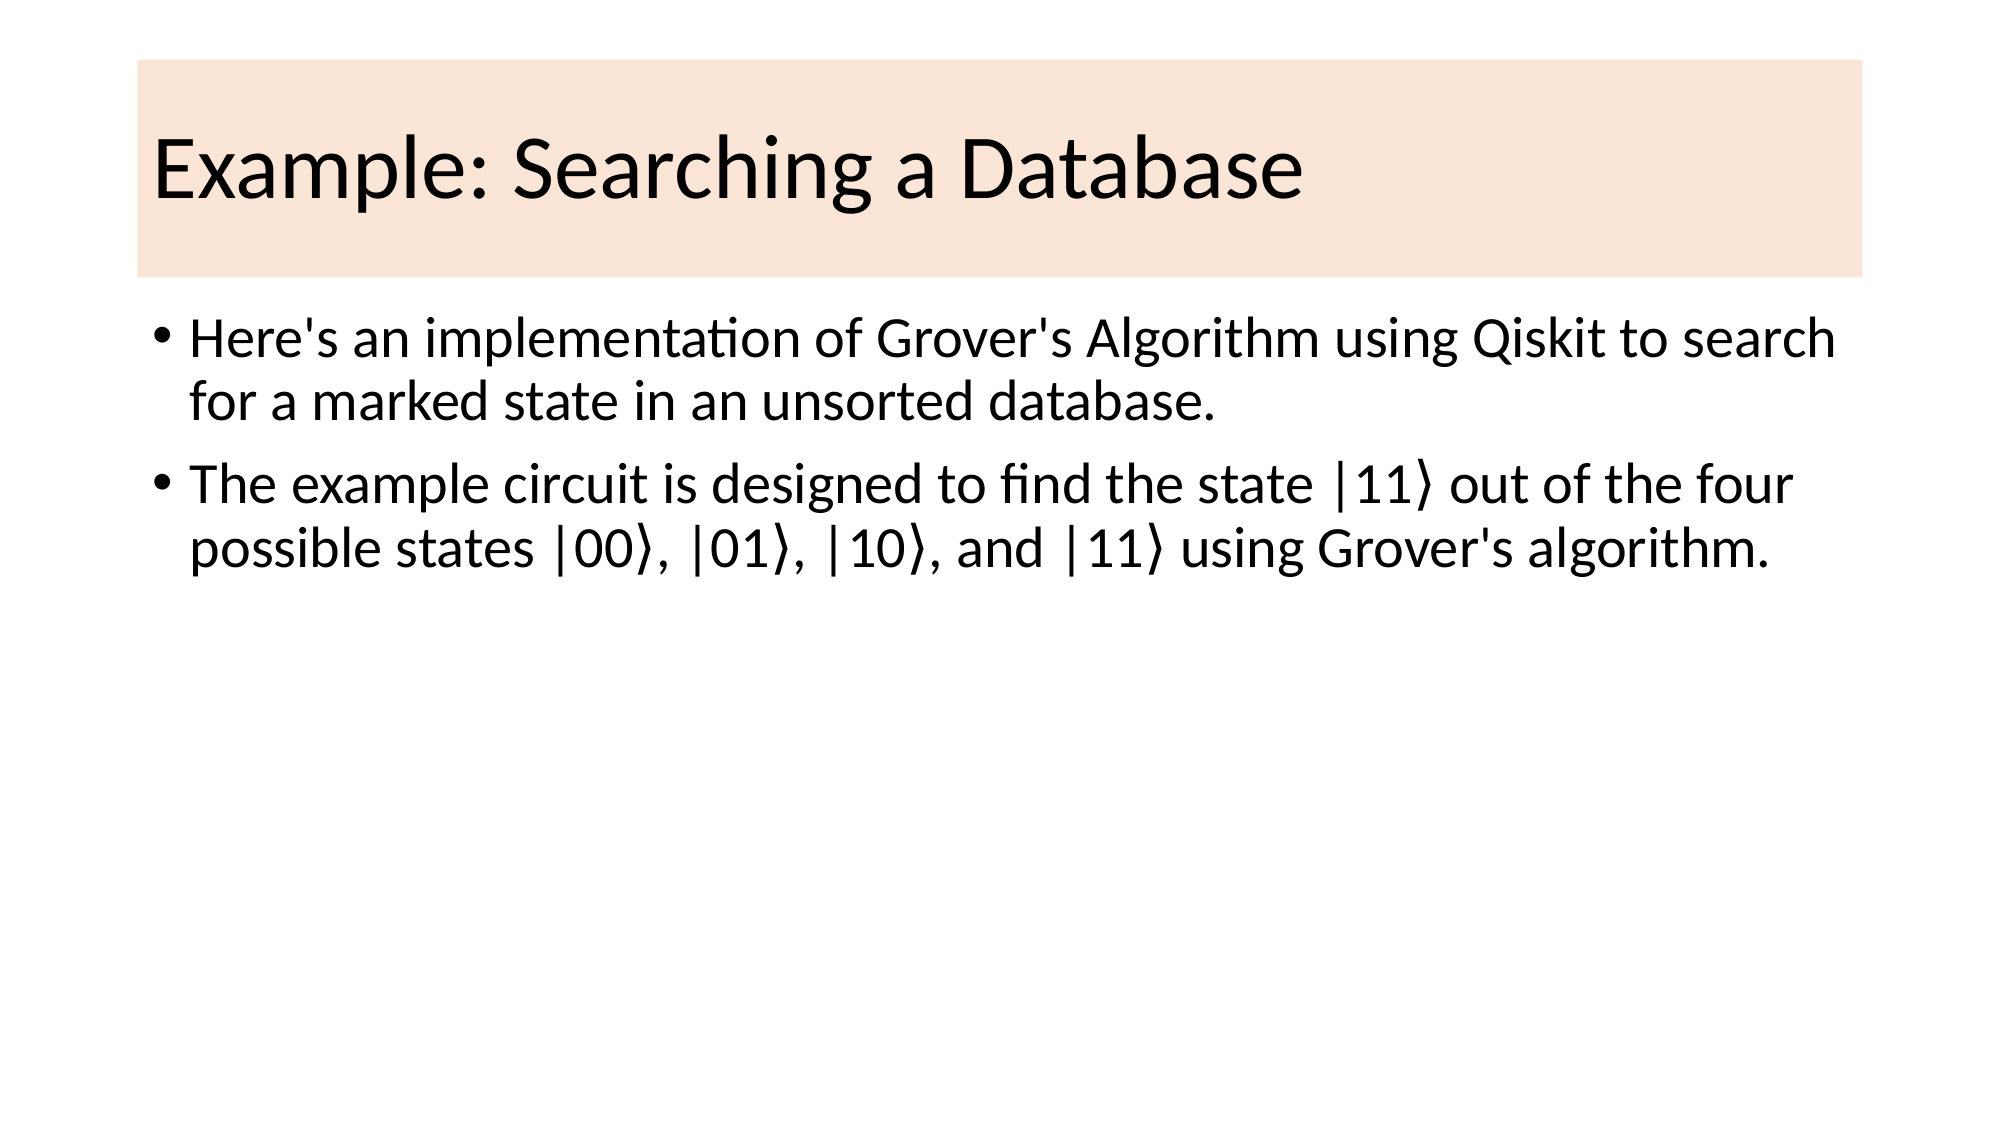

# Example: Searching a Database
Here's an implementation of Grover's Algorithm using Qiskit to search for a marked state in an unsorted database.
The example circuit is designed to find the state |11⟩ out of the four possible states |00⟩, |01⟩, |10⟩, and |11⟩ using Grover's algorithm.